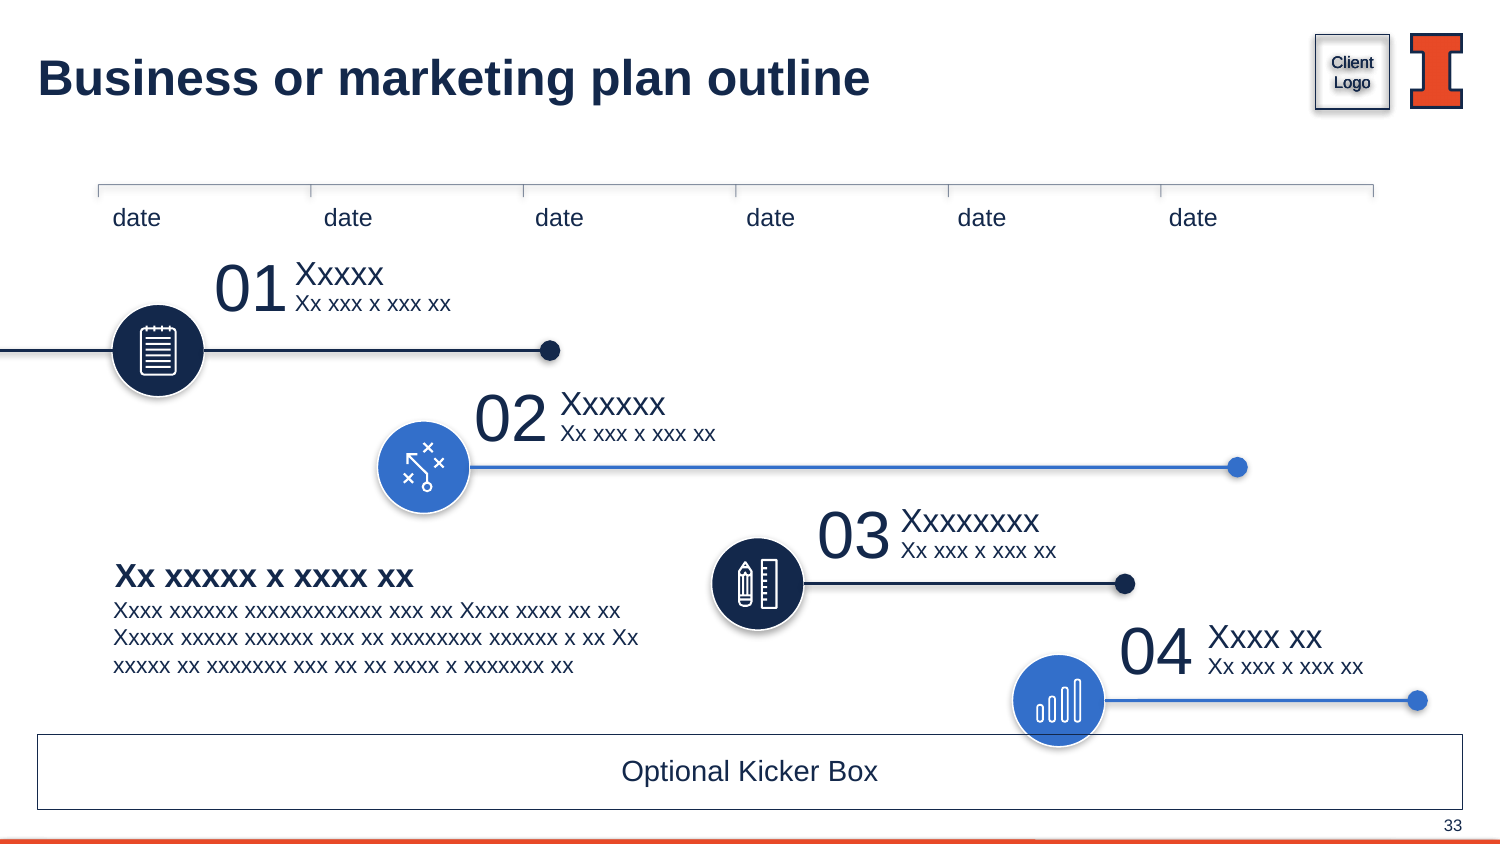

# Business or marketing plan outline
date
date
date
date
date
date
01
Xxxxx
Xx xxx x xxx xx

02
Xxxxxx
Xx xxx x xxx xx

03
Xxxxxxxx
Xx xxx x xxx xx

Xx xxxxx x xxxx xx

Xxxx xxxxxx xxxxxxxxxxxx xxx xx Xxxx xxxx xx xx Xxxxx xxxxx xxxxxx xxx xx xxxxxxxx xxxxxx x xx Xx xxxxx xx xxxxxxx xxx xx xx xxxx x xxxxxxx xx
04
Xxxx xx
Xx xxx x xxx xx

Optional Kicker Box

33